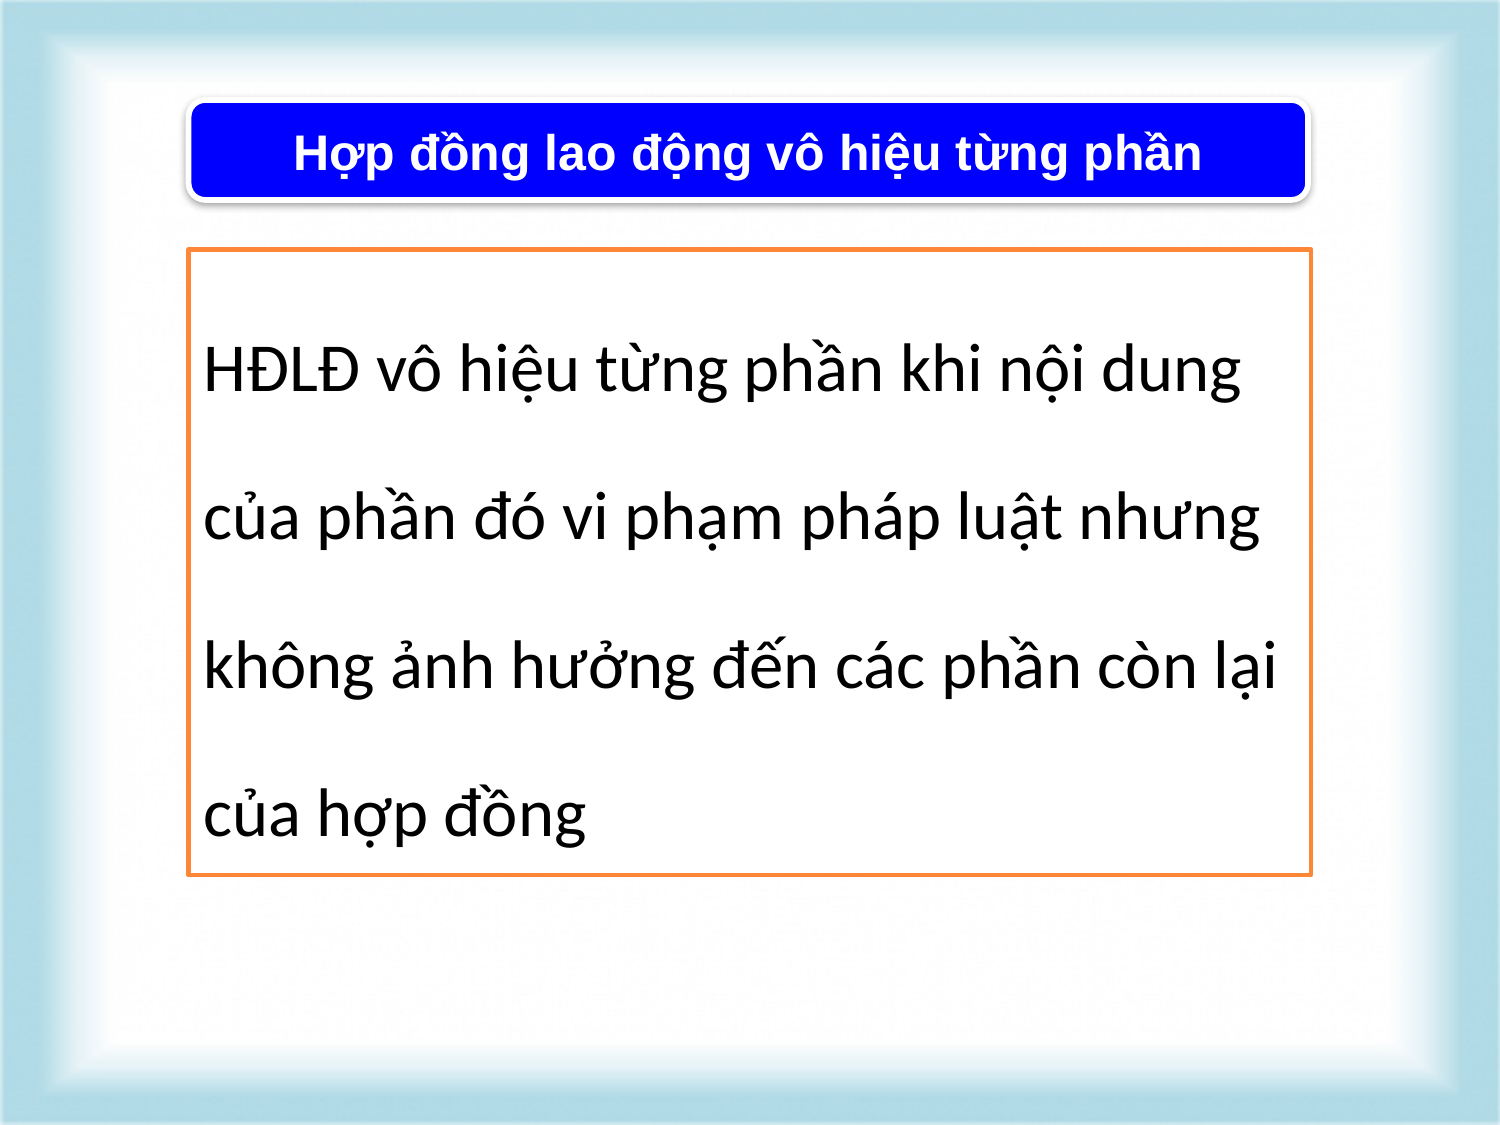

Hợp đồng lao động vô hiệu từng phần
HĐLĐ vô hiệu từng phần khi nội dung của phần đó vi phạm pháp luật nhưng không ảnh hưởng đến các phần còn lại của hợp đồng